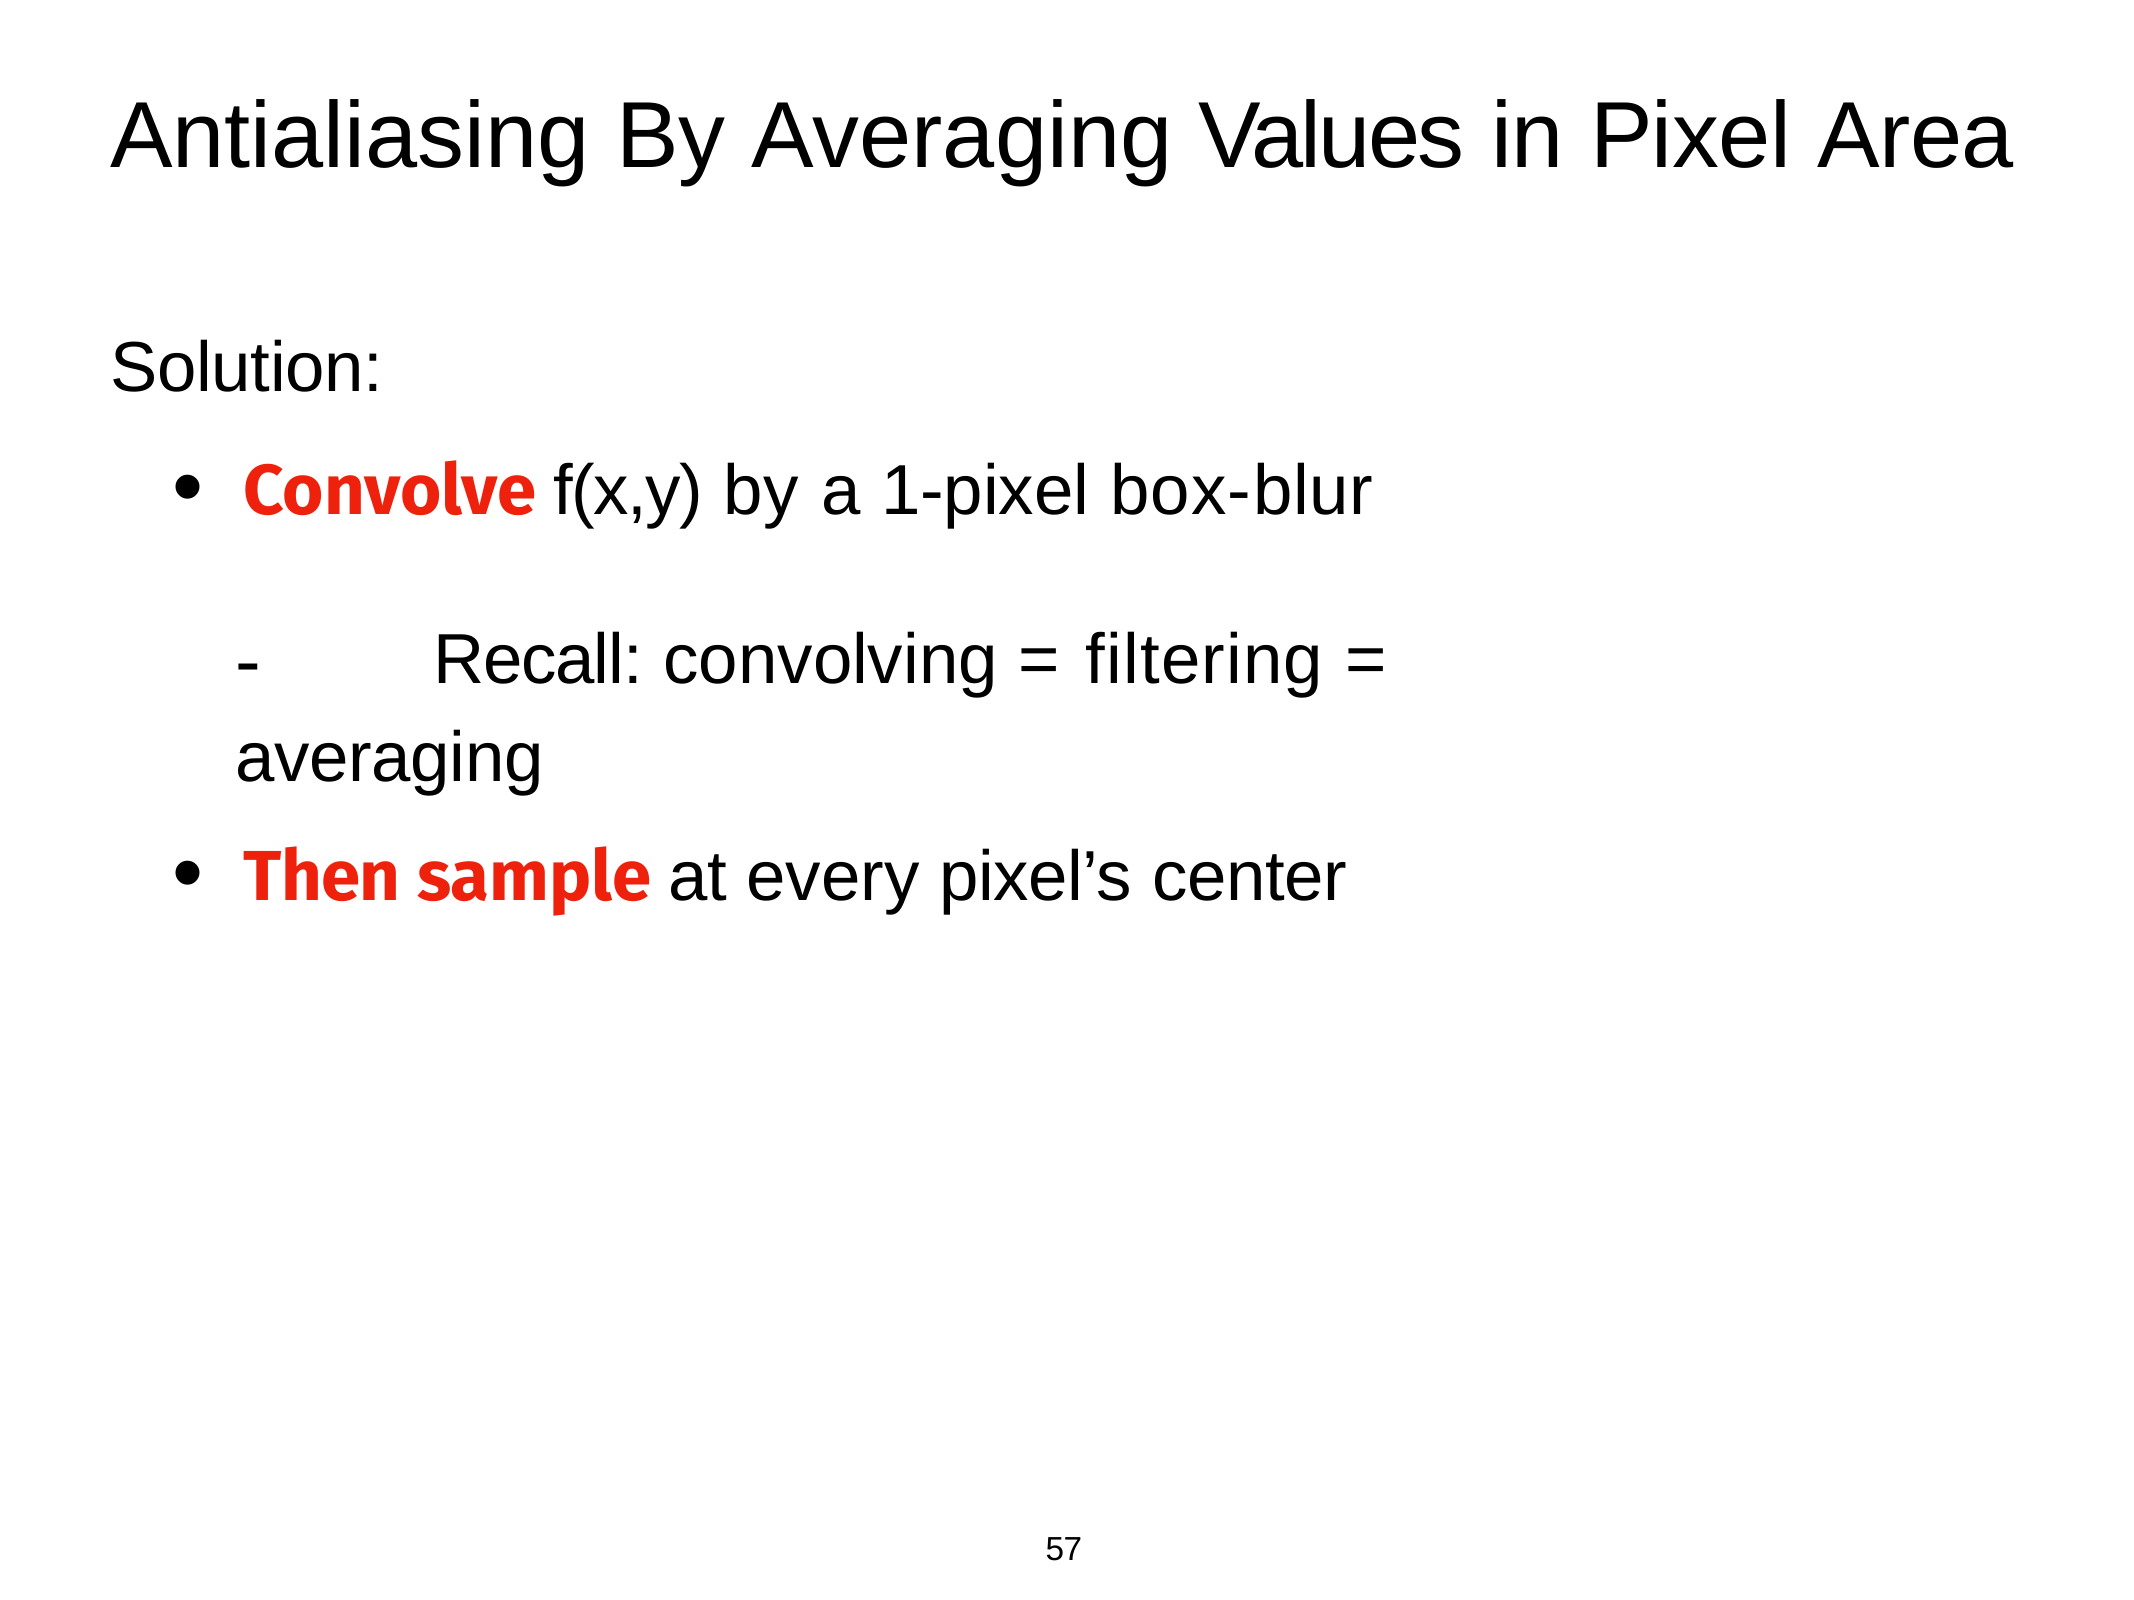

# Antialiasing By Averaging Values in Pixel Area
Solution:
Convolve f(x,y) by a 1-pixel box-blur
-	Recall: convolving = filtering = averaging
Then sample at every pixel’s center
57